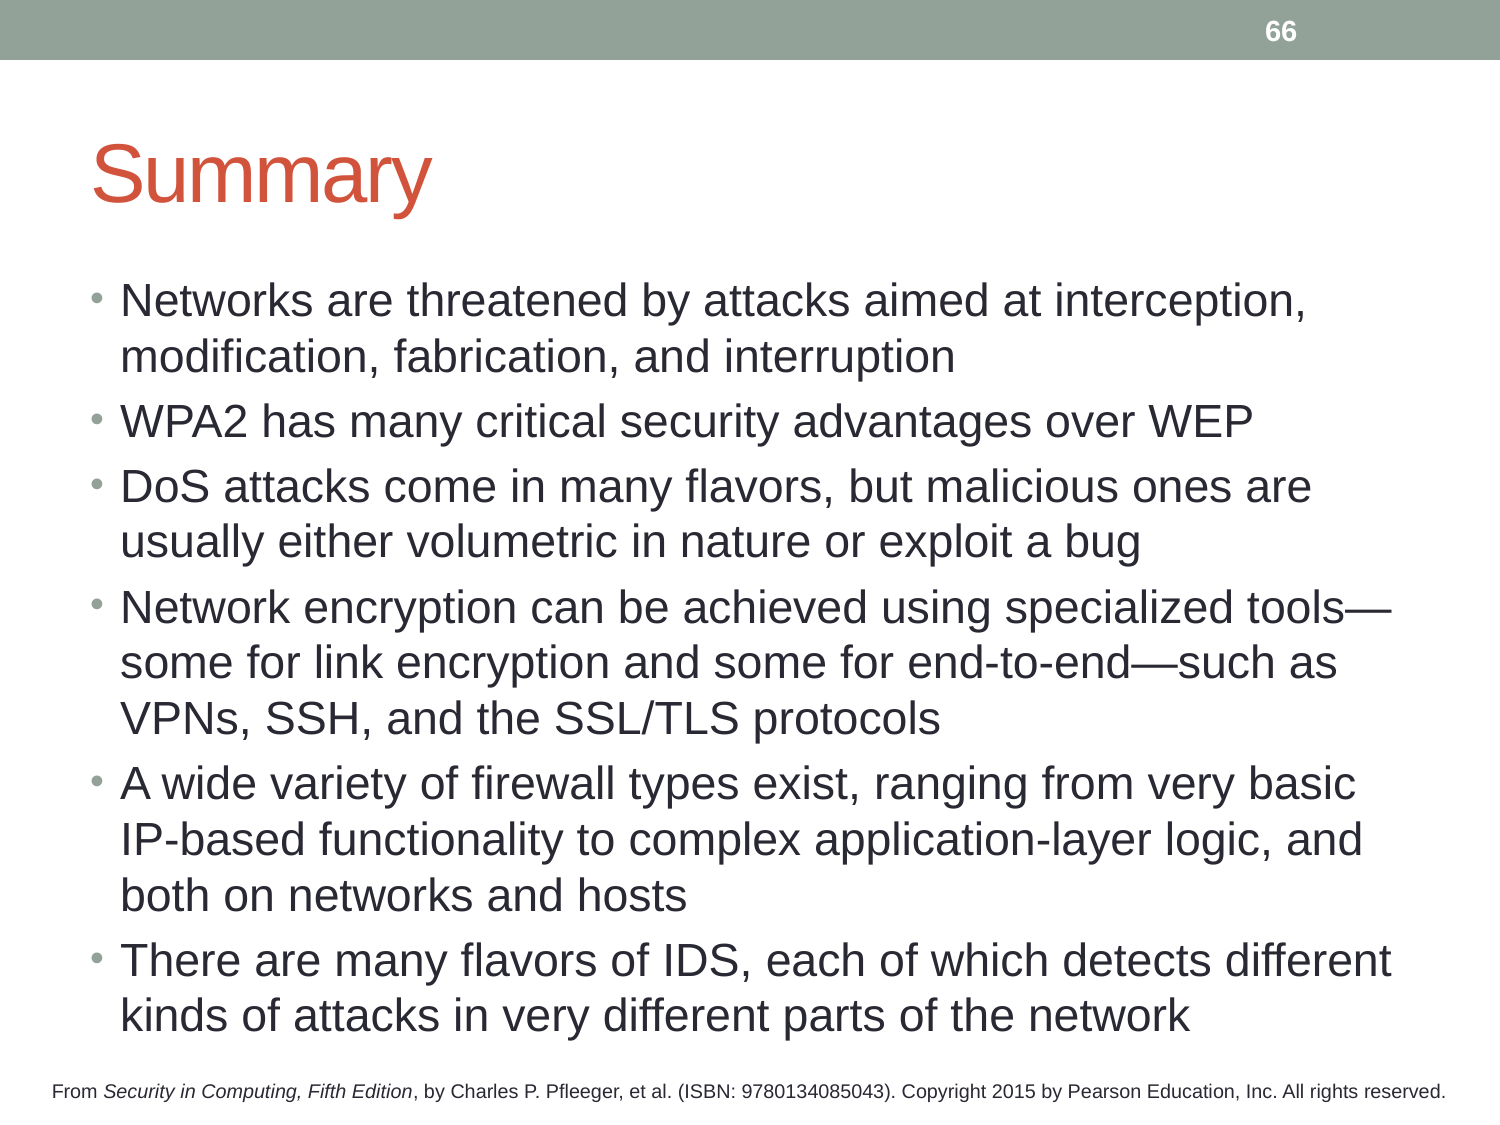

66
# Summary
Networks are threatened by attacks aimed at interception, modification, fabrication, and interruption
WPA2 has many critical security advantages over WEP
DoS attacks come in many flavors, but malicious ones are usually either volumetric in nature or exploit a bug
Network encryption can be achieved using specialized tools—some for link encryption and some for end-to-end—such as VPNs, SSH, and the SSL/TLS protocols
A wide variety of firewall types exist, ranging from very basic IP-based functionality to complex application-layer logic, and both on networks and hosts
There are many flavors of IDS, each of which detects different kinds of attacks in very different parts of the network
From Security in Computing, Fifth Edition, by Charles P. Pfleeger, et al. (ISBN: 9780134085043). Copyright 2015 by Pearson Education, Inc. All rights reserved.